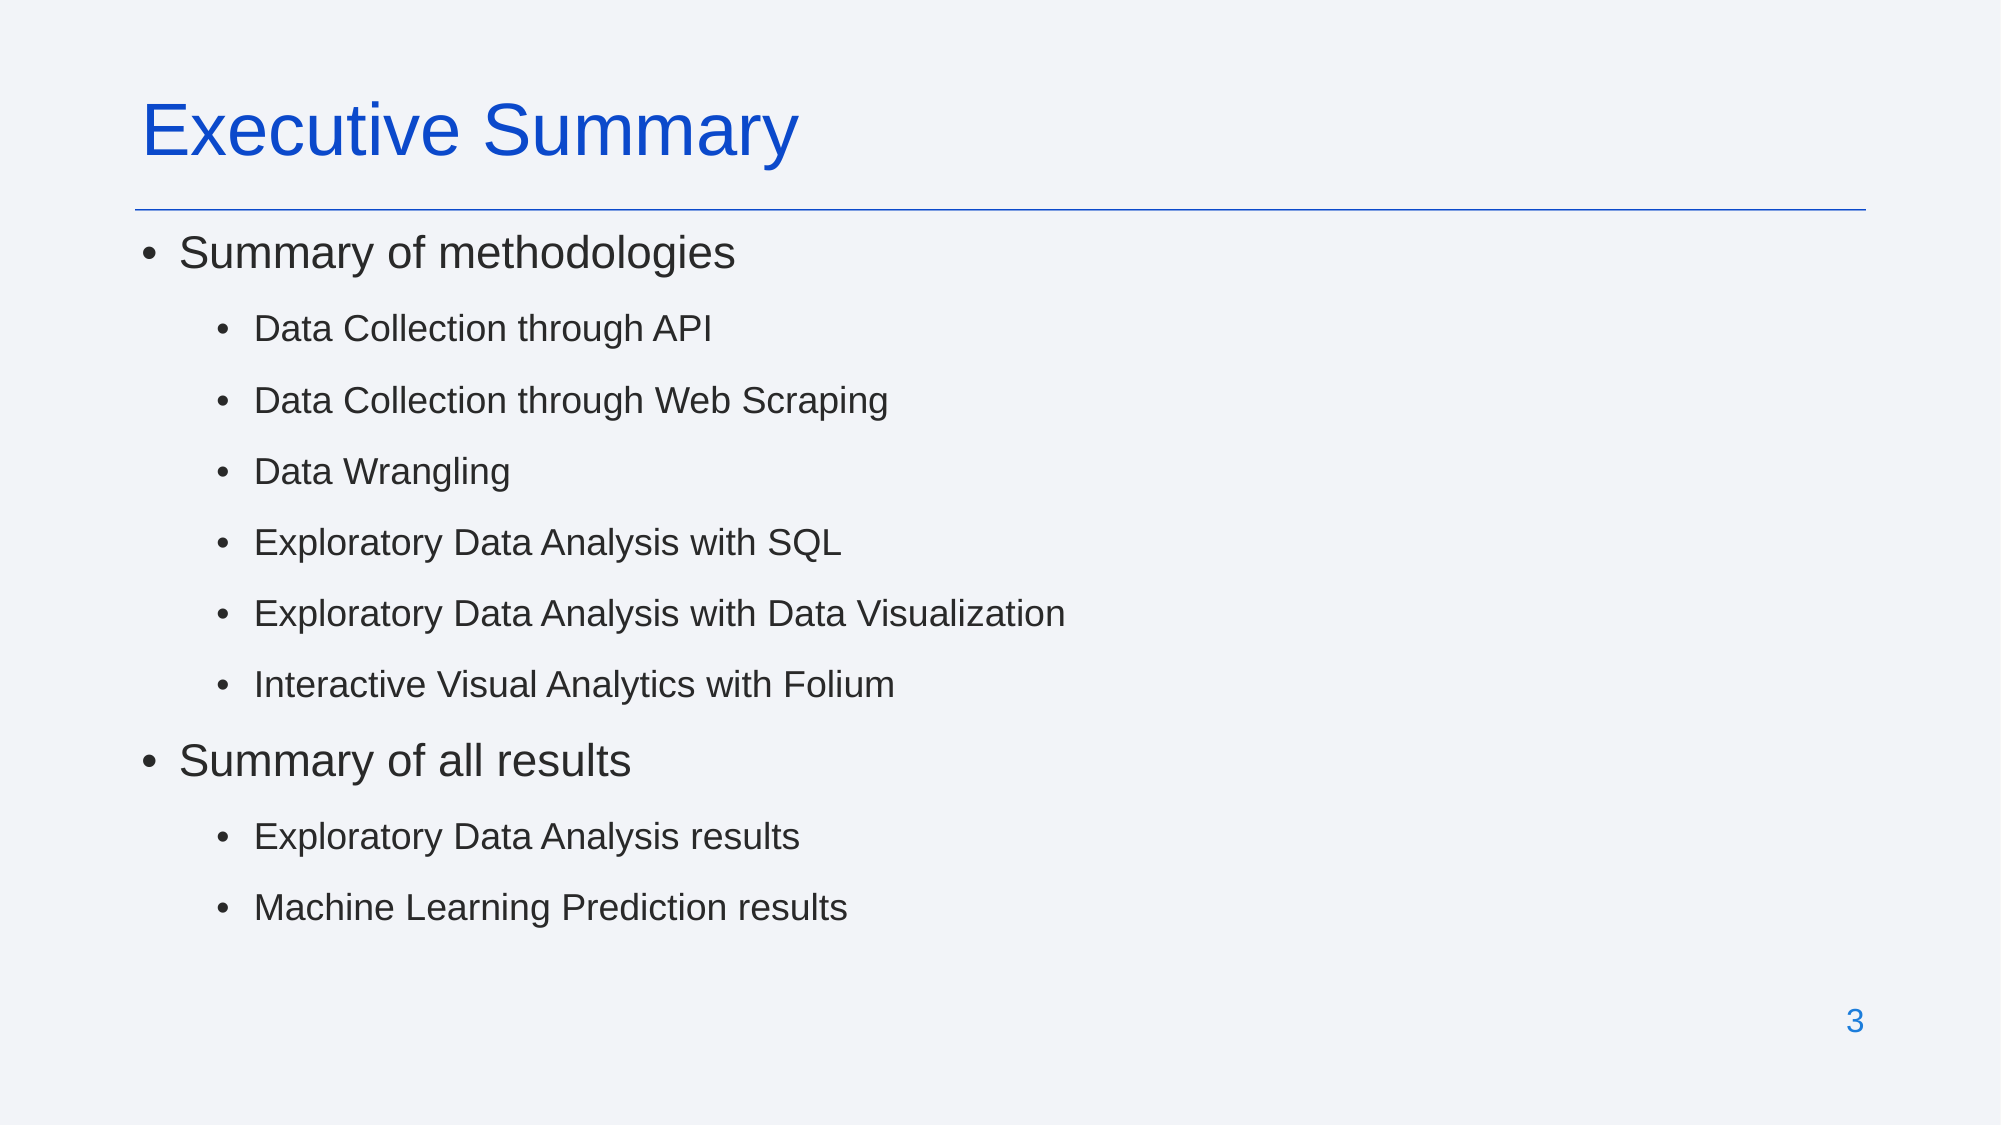

Executive Summary
Summary of methodologies
Data Collection through API
Data Collection through Web Scraping
Data Wrangling
Exploratory Data Analysis with SQL
Exploratory Data Analysis with Data Visualization
Interactive Visual Analytics with Folium
Summary of all results
Exploratory Data Analysis results
Machine Learning Prediction results

3